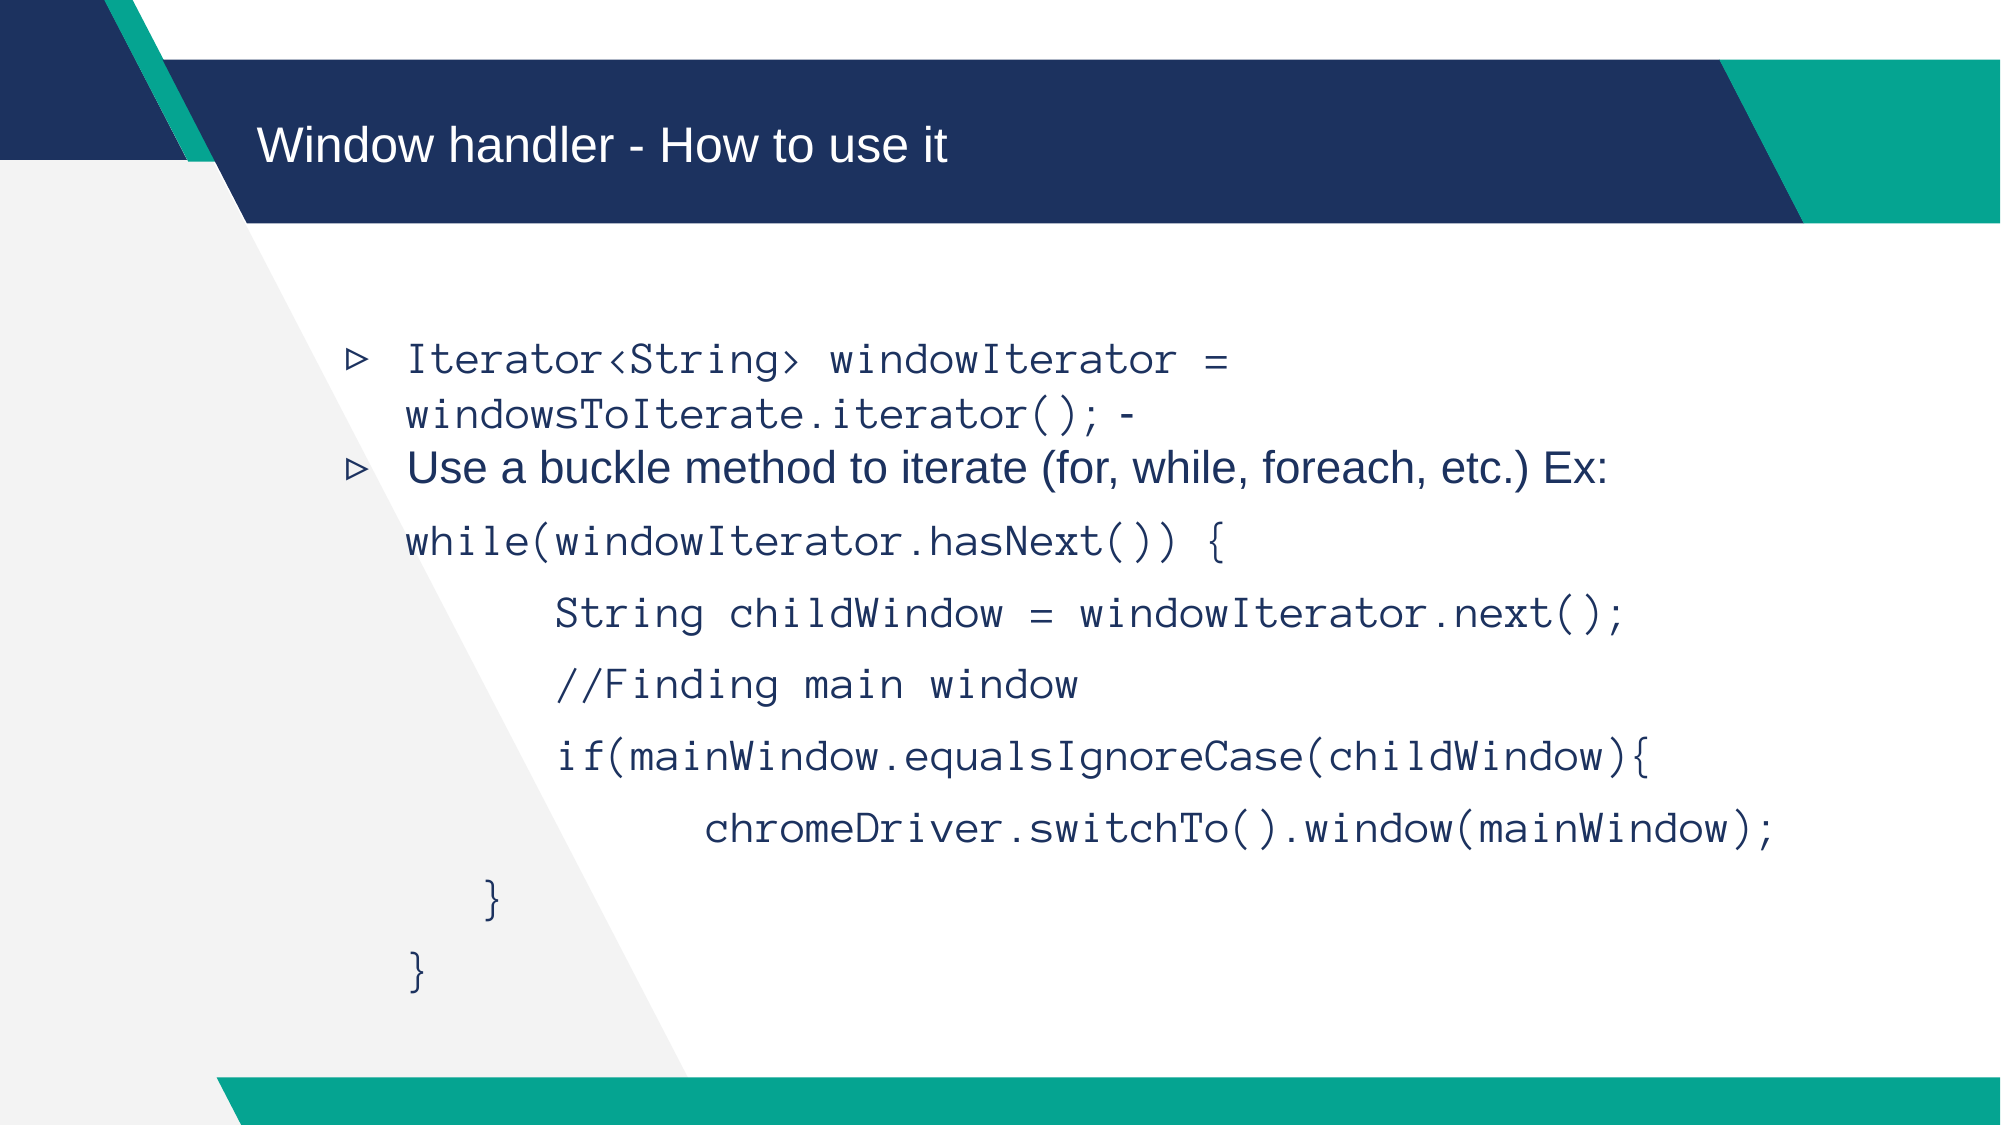

# Window handler - How to use it

Iterator<String> windowIterator = windowsToIterate.iterator(); -
Use a buckle method to iterate (for, while, foreach, etc.) Ex:
while(windowIterator.hasNext()) {
	String childWindow = windowIterator.next();
	//Finding main window
	if(mainWindow.equalsIgnoreCase(childWindow){
		chromeDriver.switchTo().window(mainWindow);
}
}